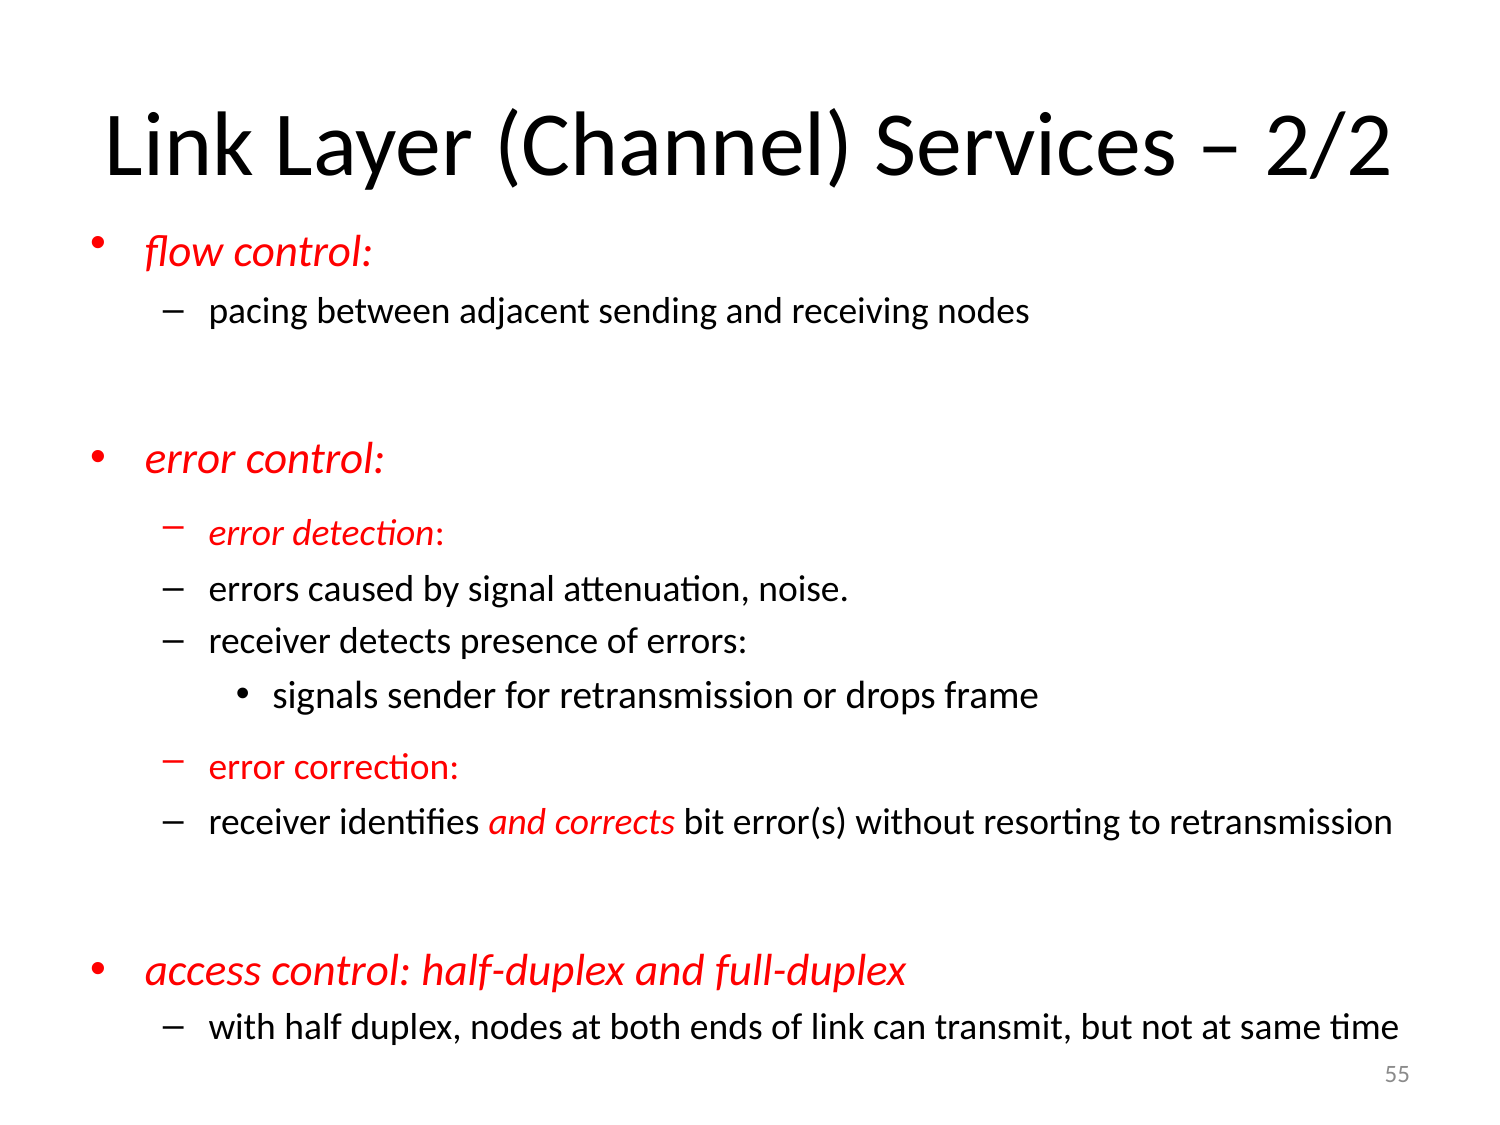

# Link Layer (Channel) Services – 2/2
flow control:
pacing between adjacent sending and receiving nodes

error control:
error detection:
errors caused by signal attenuation, noise.
receiver detects presence of errors:
signals sender for retransmission or drops frame
error correction:
receiver identifies and corrects bit error(s) without resorting to retransmission

access control: half-duplex and full-duplex
with half duplex, nodes at both ends of link can transmit, but not at same time
55